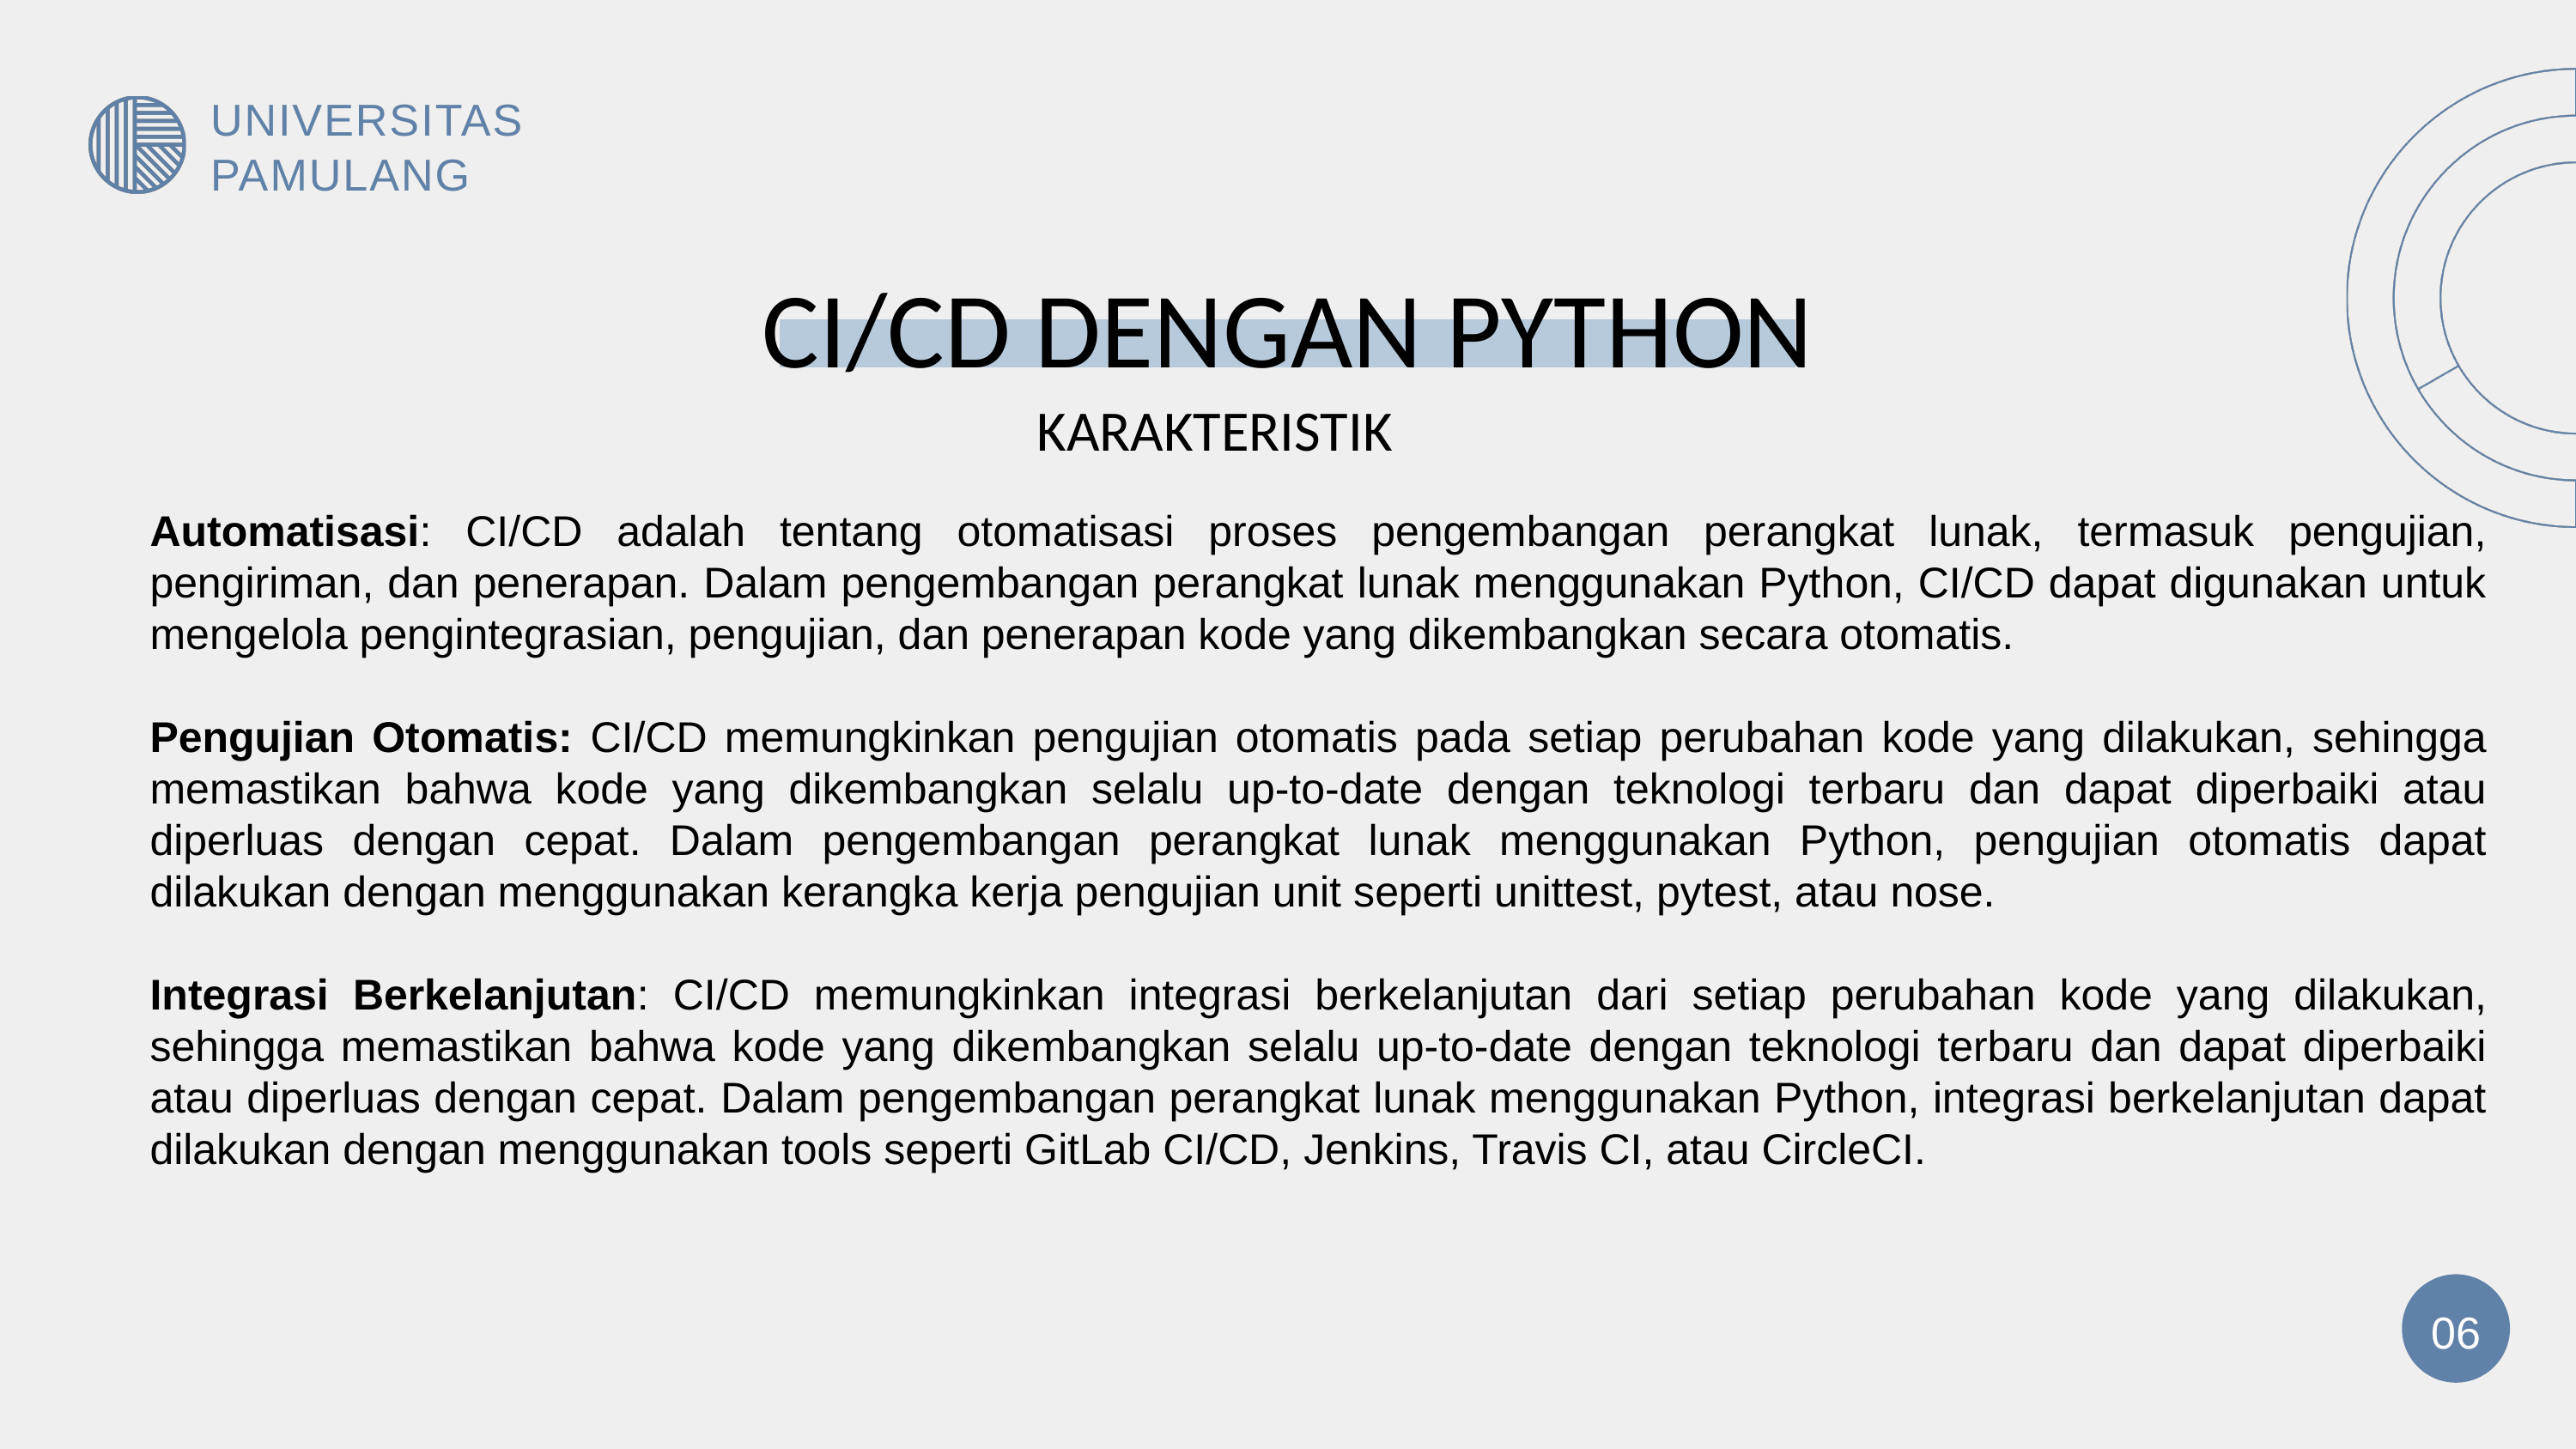

UNIVERSITAS PAMULANG

CI/CD DENGAN PYTHON

KARAKTERISTIK
Automatisasi: CI/CD adalah tentang otomatisasi proses pengembangan perangkat lunak, termasuk pengujian, pengiriman, dan penerapan. Dalam pengembangan perangkat lunak menggunakan Python, CI/CD dapat digunakan untuk mengelola pengintegrasian, pengujian, dan penerapan kode yang dikembangkan secara otomatis.

Pengujian Otomatis: CI/CD memungkinkan pengujian otomatis pada setiap perubahan kode yang dilakukan, sehingga memastikan bahwa kode yang dikembangkan selalu up-to-date dengan teknologi terbaru dan dapat diperbaiki atau diperluas dengan cepat. Dalam pengembangan perangkat lunak menggunakan Python, pengujian otomatis dapat dilakukan dengan menggunakan kerangka kerja pengujian unit seperti unittest, pytest, atau nose.

Integrasi Berkelanjutan: CI/CD memungkinkan integrasi berkelanjutan dari setiap perubahan kode yang dilakukan, sehingga memastikan bahwa kode yang dikembangkan selalu up-to-date dengan teknologi terbaru dan dapat diperbaiki atau diperluas dengan cepat. Dalam pengembangan perangkat lunak menggunakan Python, integrasi berkelanjutan dapat dilakukan dengan menggunakan tools seperti GitLab CI/CD, Jenkins, Travis CI, atau CircleCI.

06